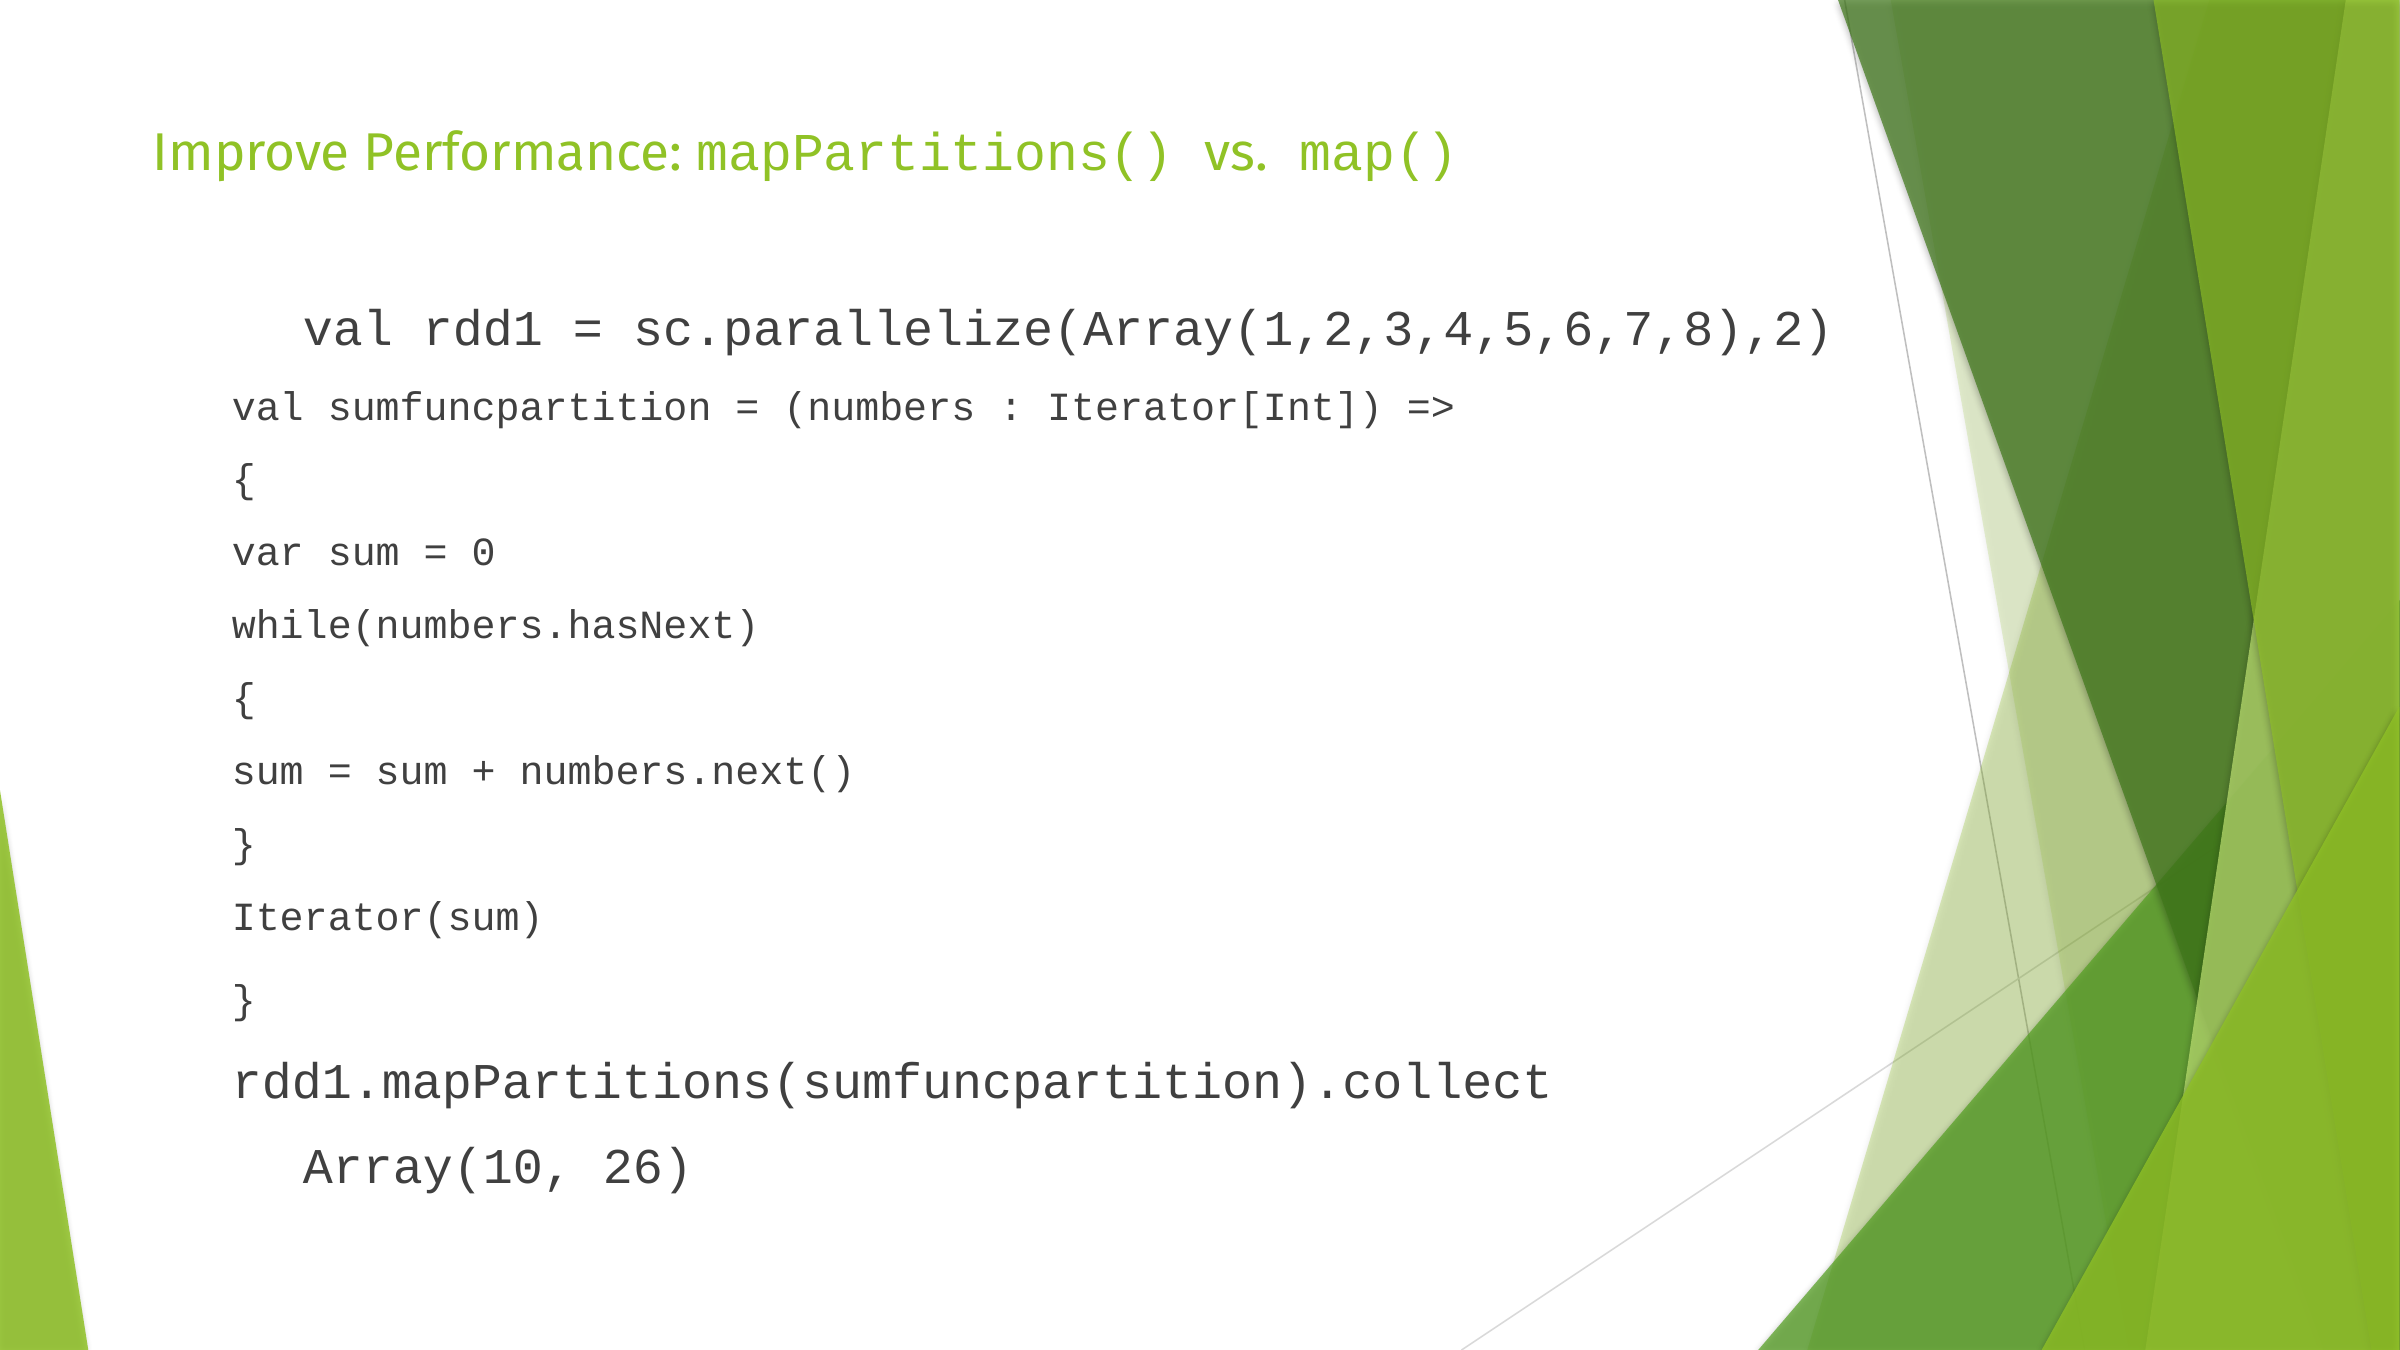

# Improve Performance: mapPartitions() vs. map()
	val rdd1 = sc.parallelize(Array(1,2,3,4,5,6,7,8),2)
val sumfuncpartition = (numbers : Iterator[Int]) =>
{
var sum = 0
while(numbers.hasNext)
{
sum = sum + numbers.next()
}
Iterator(sum)
}
rdd1.mapPartitions(sumfuncpartition).collect
	Array(10, 26)